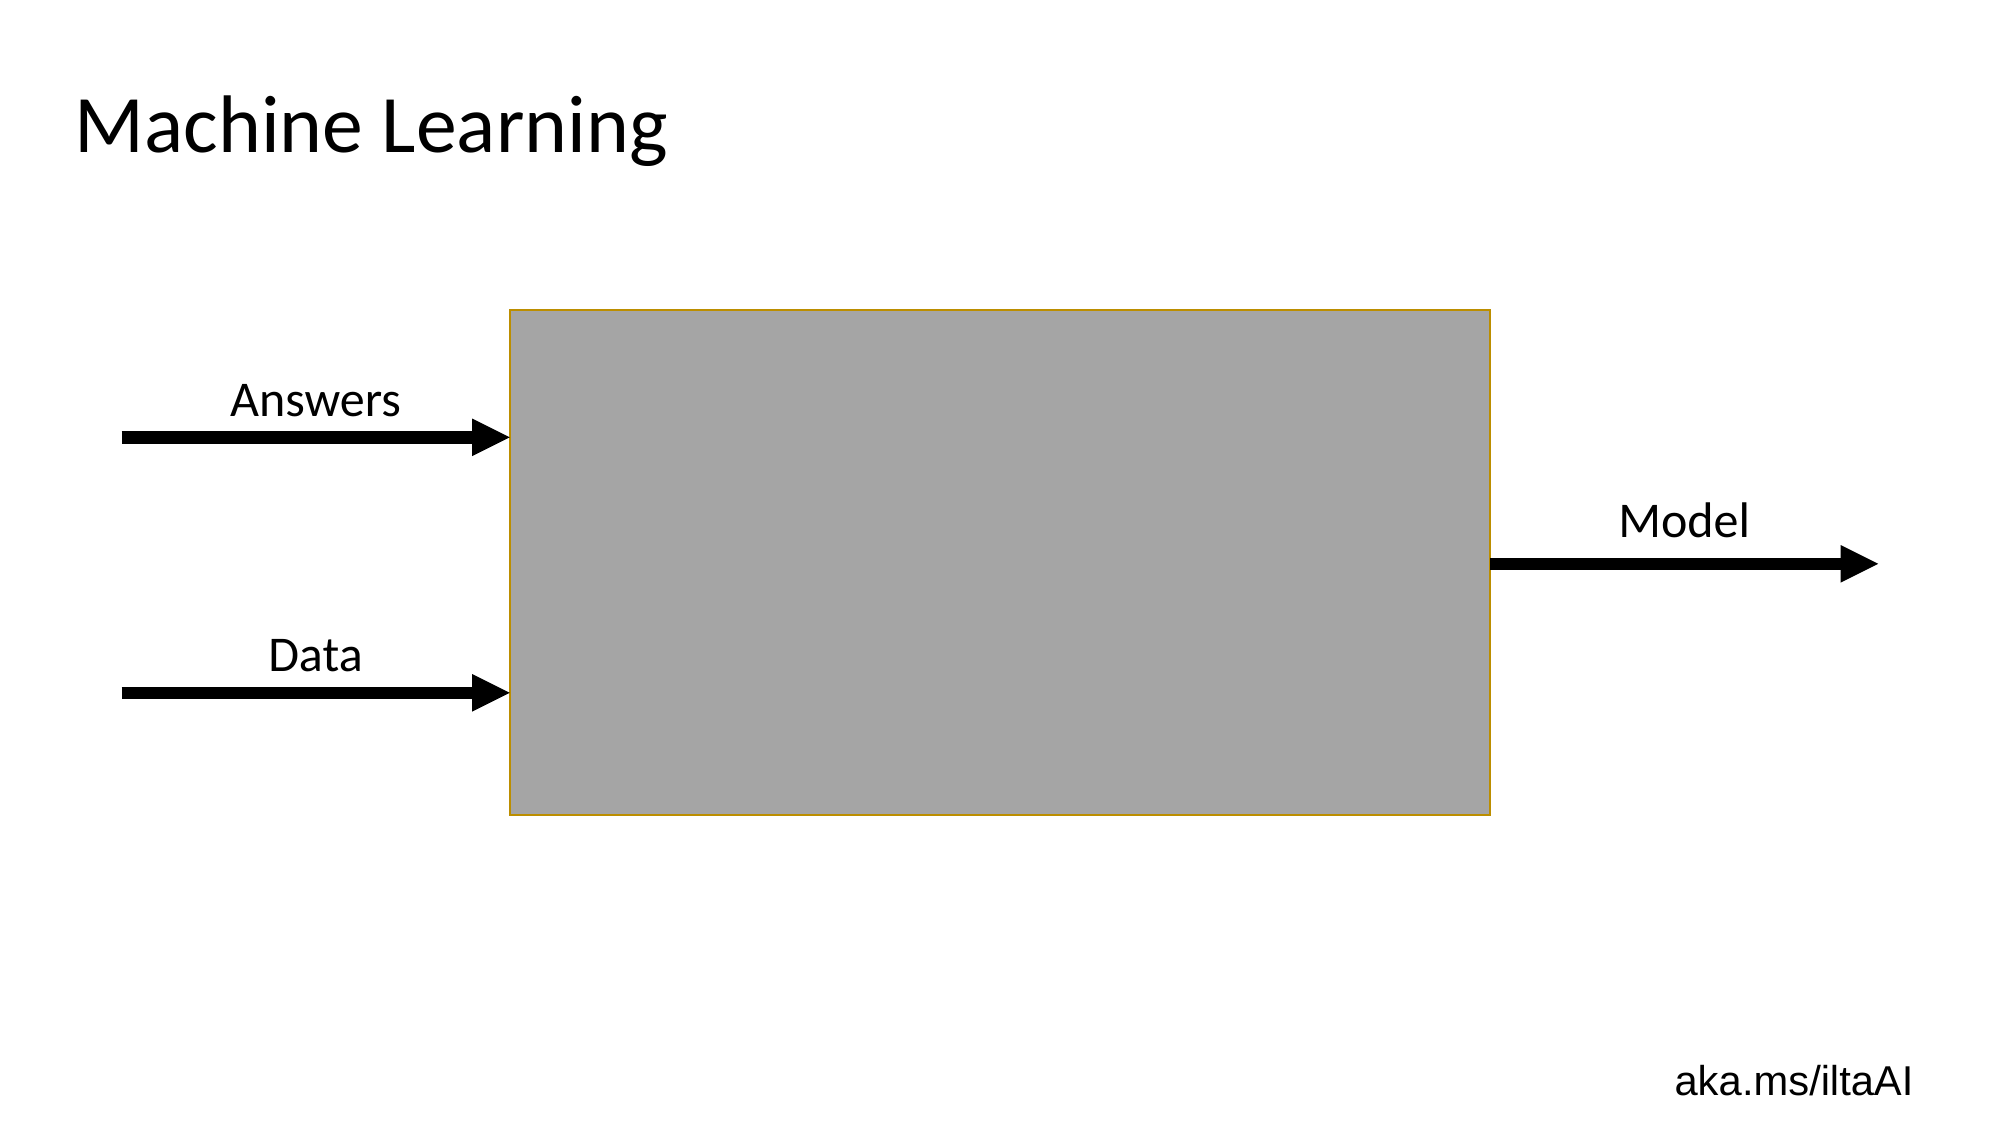

# Machine Learning

Answers
Model
Data
aka.ms/iltaAI